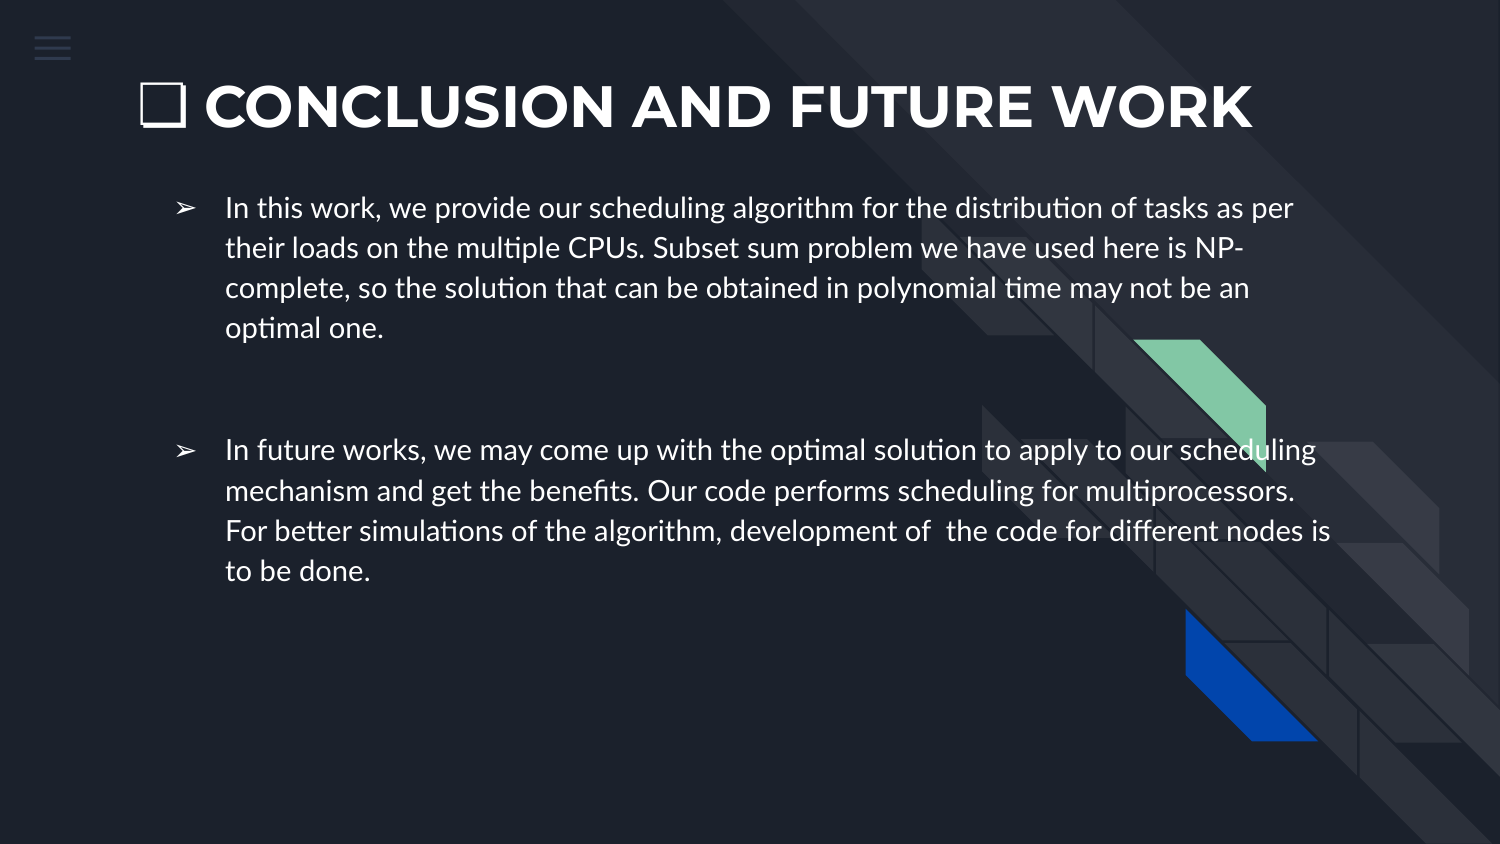

# CONCLUSION AND FUTURE WORK
In this work, we provide our scheduling algorithm for the distribution of tasks as per their loads on the multiple CPUs. Subset sum problem we have used here is NP-complete, so the solution that can be obtained in polynomial time may not be an optimal one.

In future works, we may come up with the optimal solution to apply to our scheduling mechanism and get the benefits. Our code performs scheduling for multiprocessors. For better simulations of the algorithm, development of  the code for different nodes is to be done.